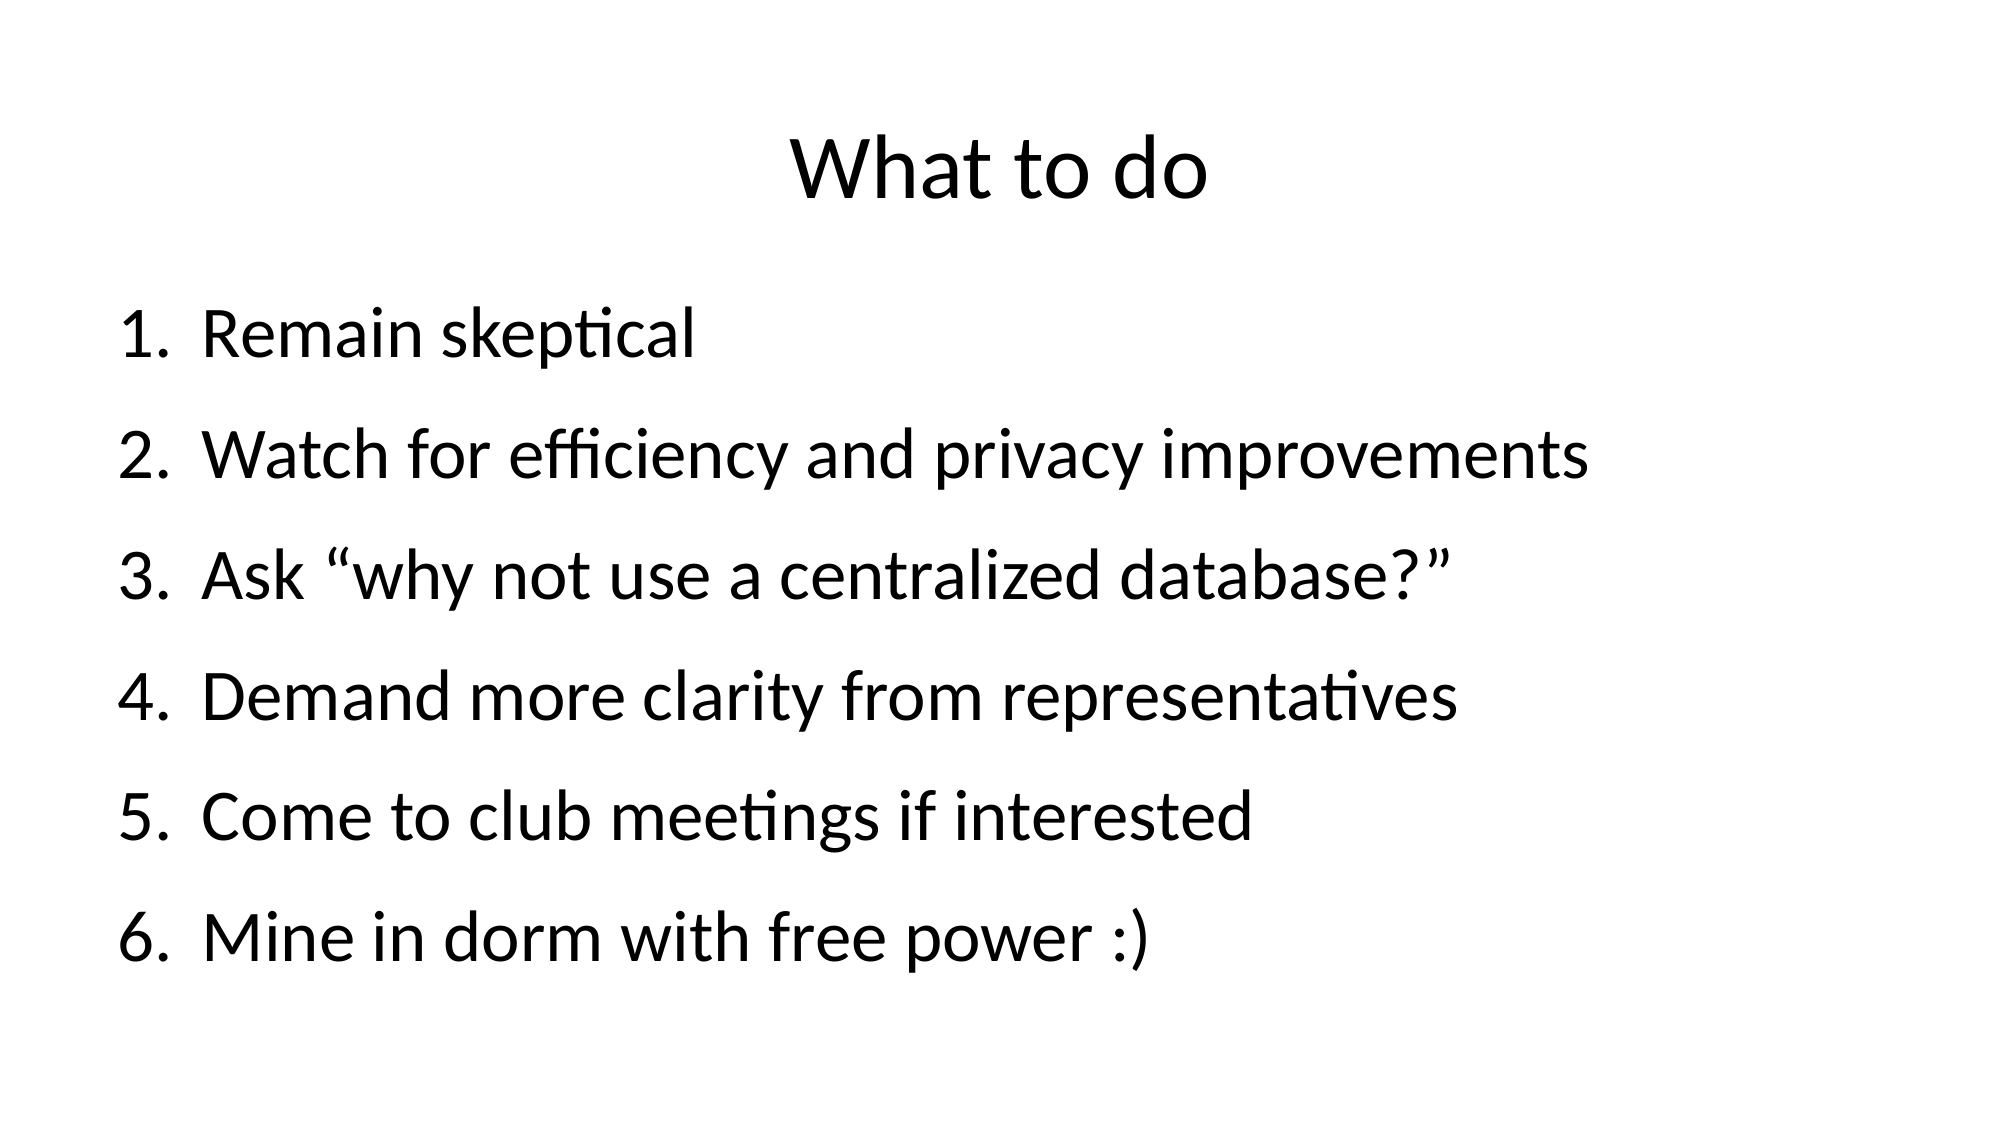

# What to do
Remain skeptical
Watch for efficiency and privacy improvements
Ask “why not use a centralized database?”
Demand more clarity from representatives
Come to club meetings if interested
Mine in dorm with free power :)